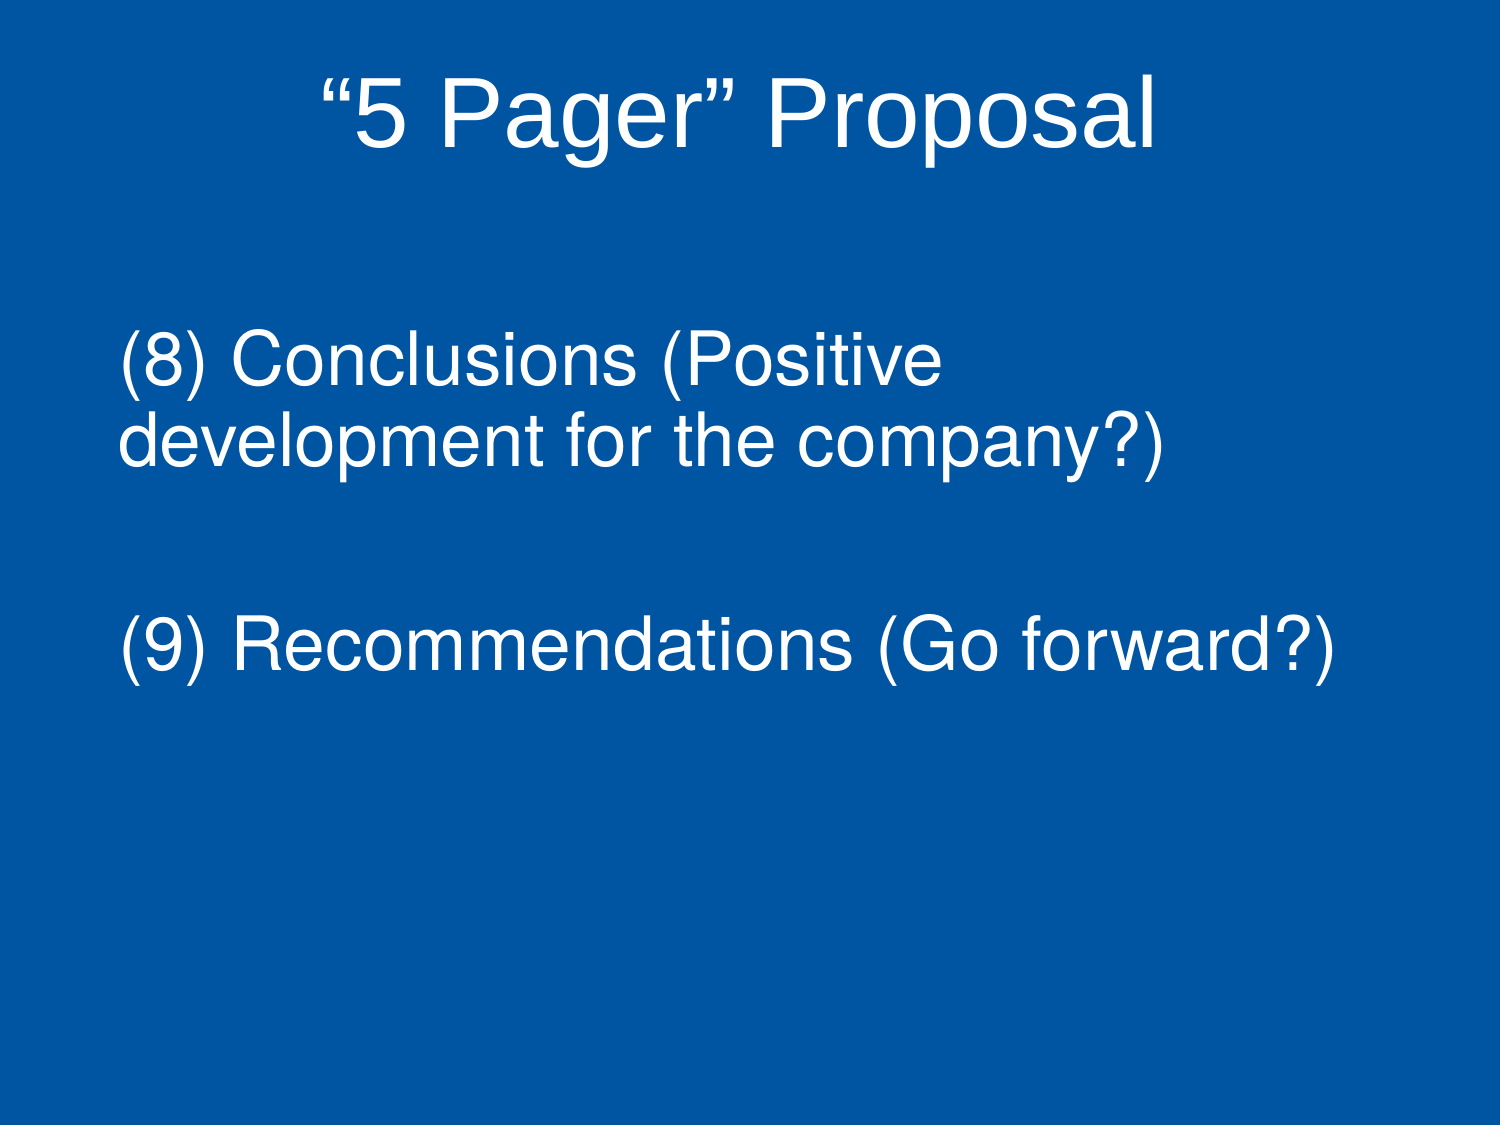

# “5 Pager” Proposal
(8) Conclusions (Positive development for the company?)

(9) Recommendations (Go forward?)